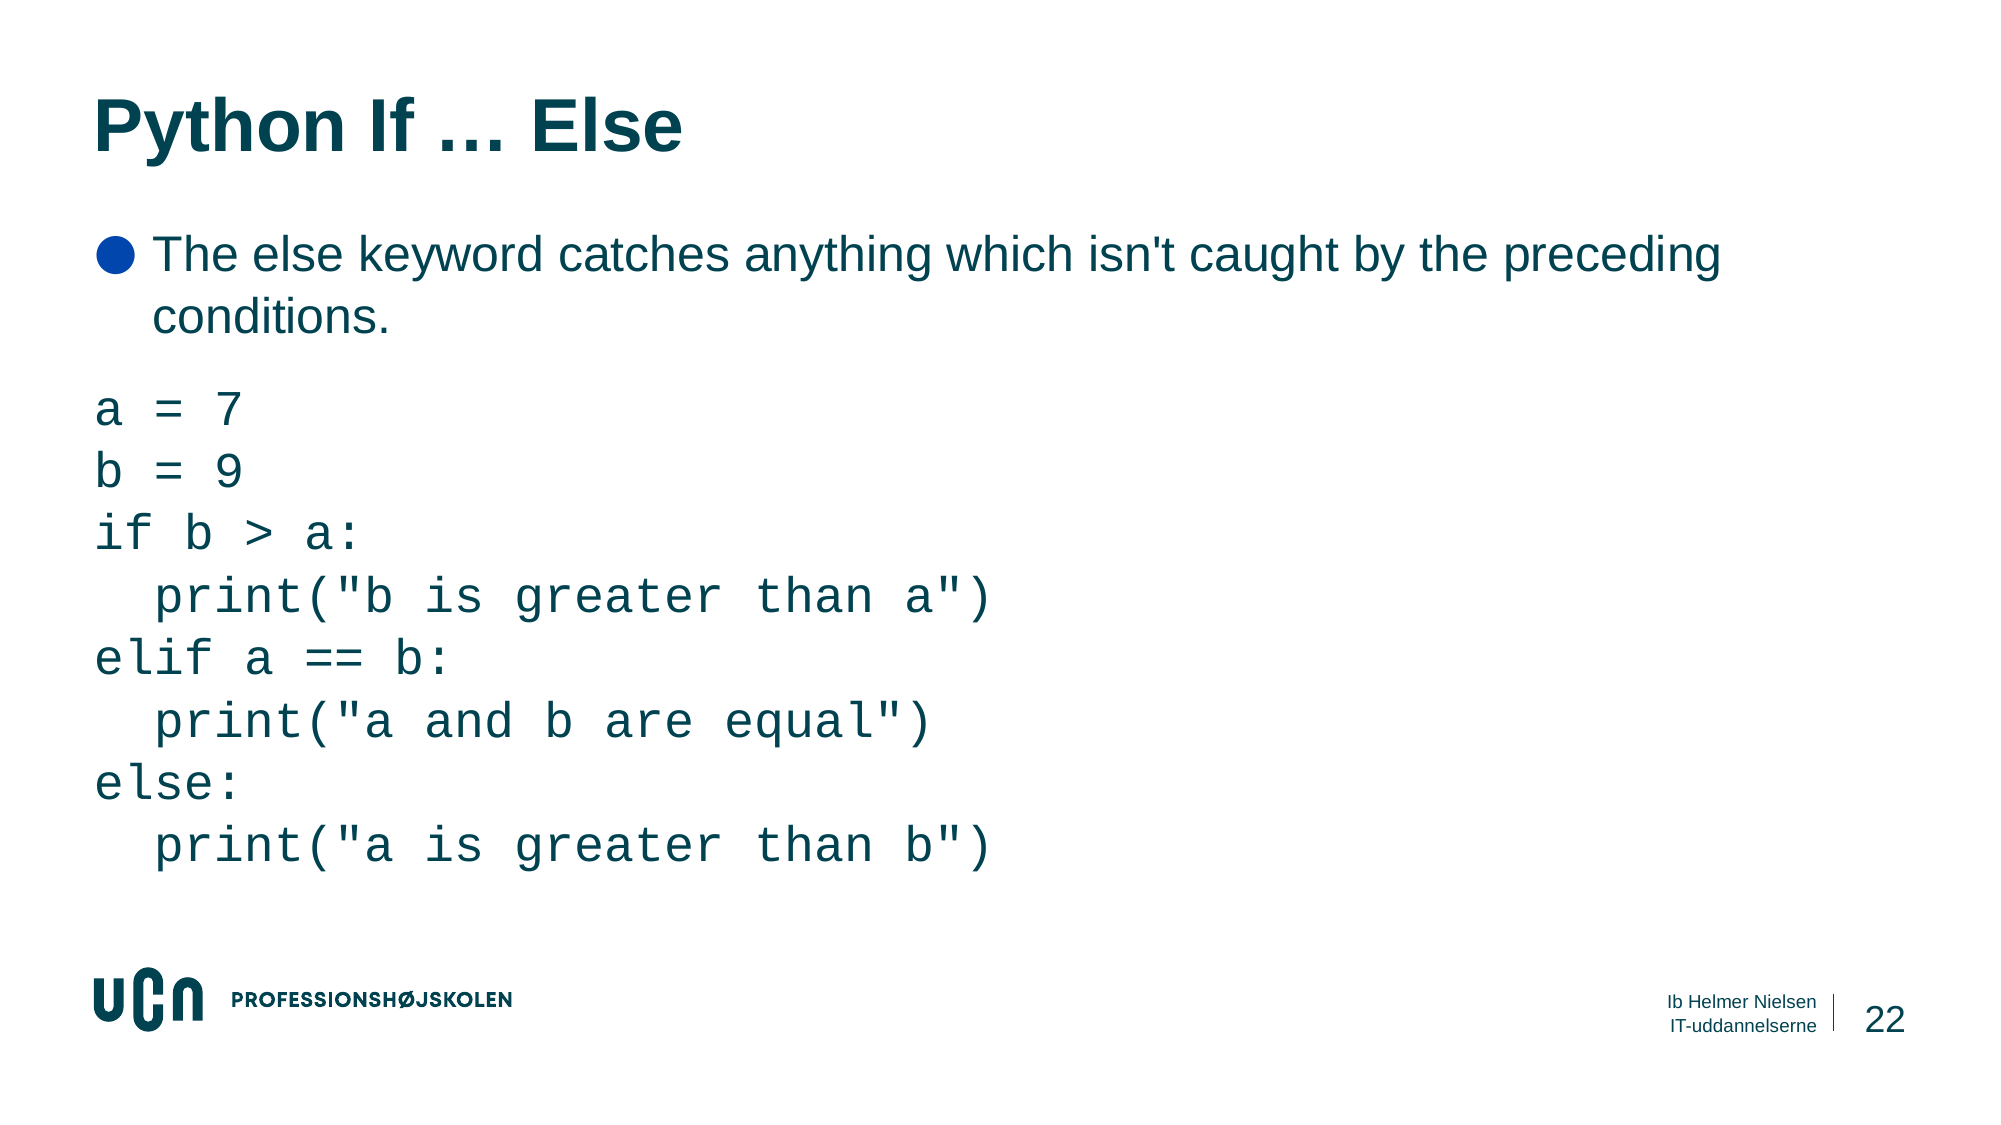

# Python If … Else
The else keyword catches anything which isn't caught by the preceding conditions.
a = 7
b = 9
if b > a:
  print("b is greater than a")
elif a == b:
  print("a and b are equal")
else:
  print("a is greater than b")

22